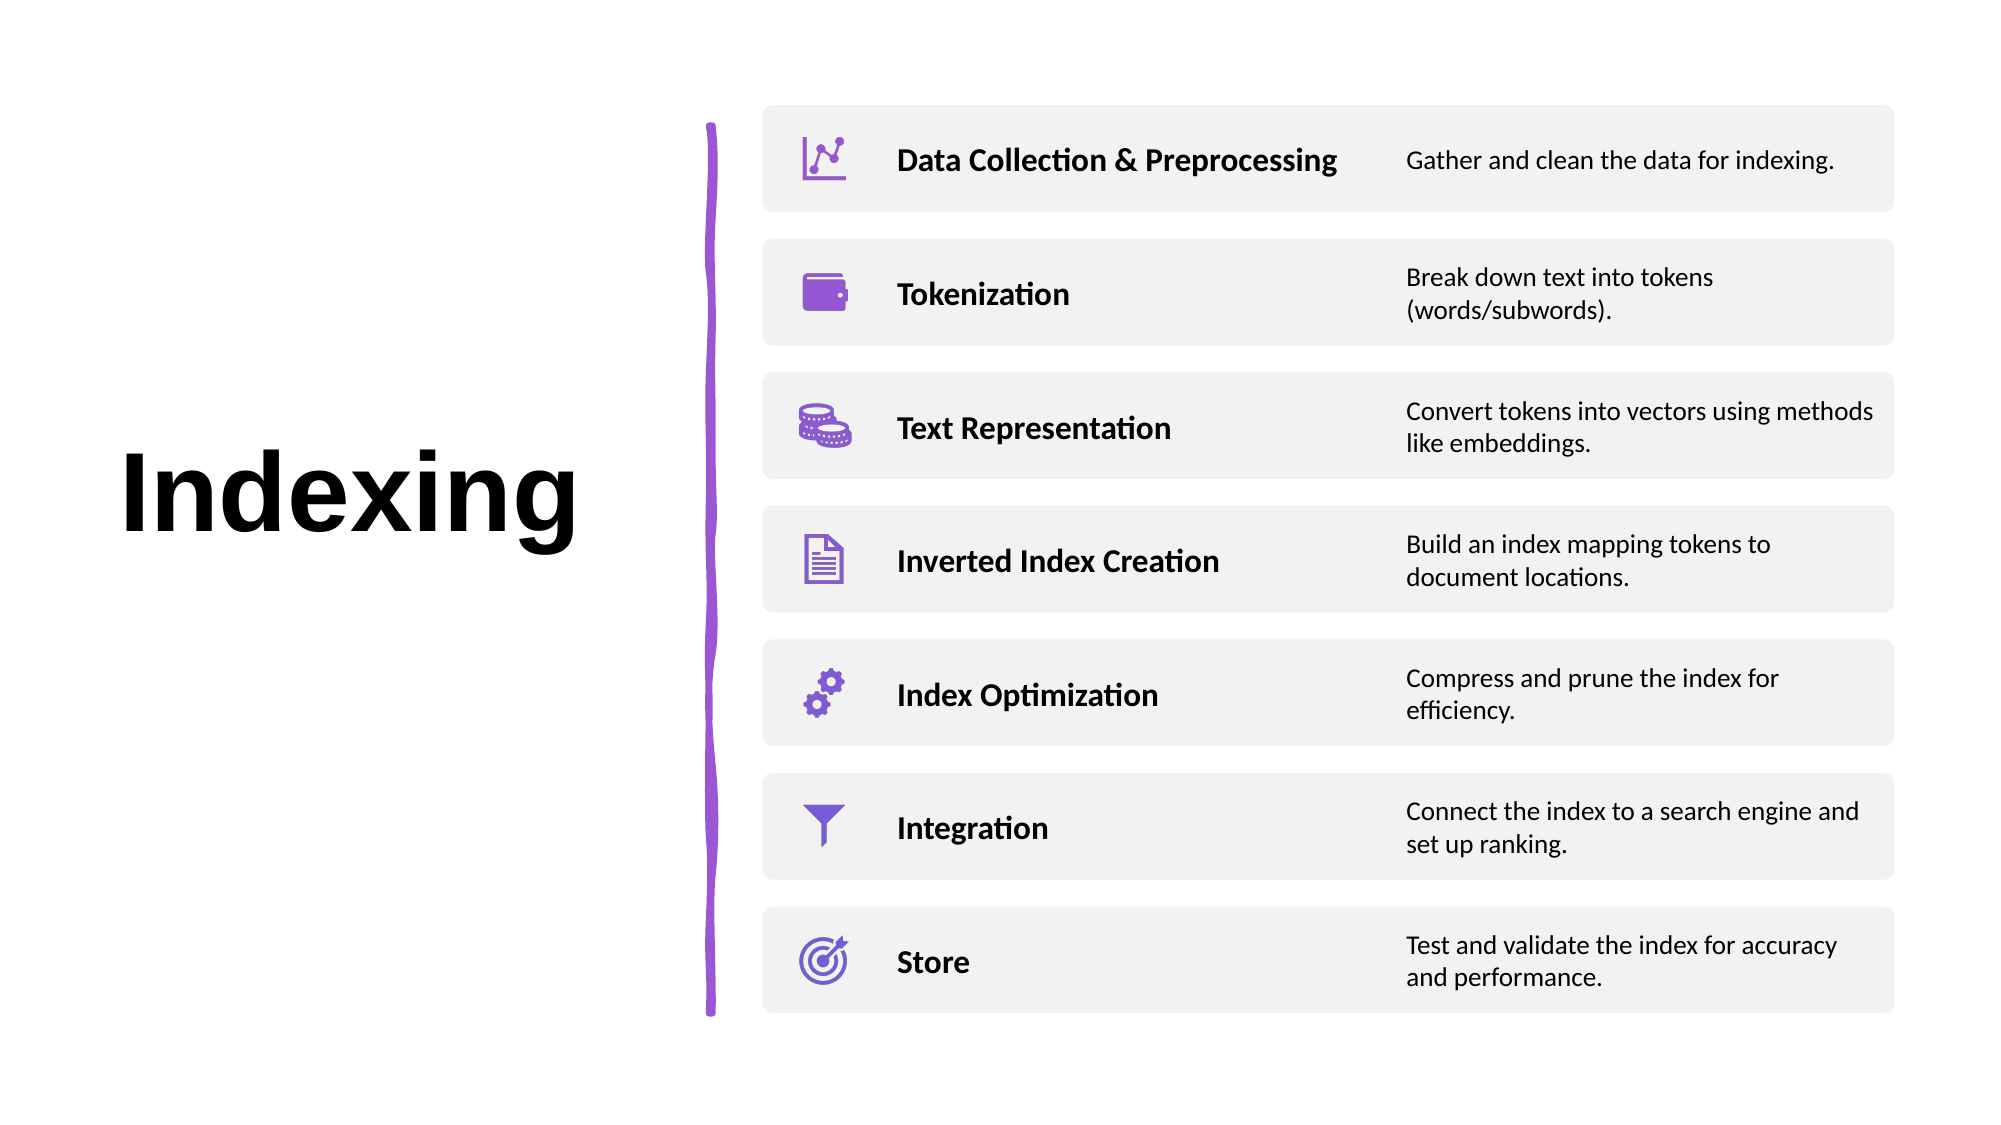

Data Collection & Preprocessing
Gather and clean the data for indexing.
Tokenization
Break down text into tokens (words/subwords).
Text Representation
Convert tokens into vectors using methods like embeddings.
Inverted Index Creation
Build an index mapping tokens to document locations.
Index Optimization
Compress and prune the index for efficiency.
Integration
Connect the index to a search engine and set up ranking.
Store
Test and validate the index for accuracy and performance.
# Indexing​